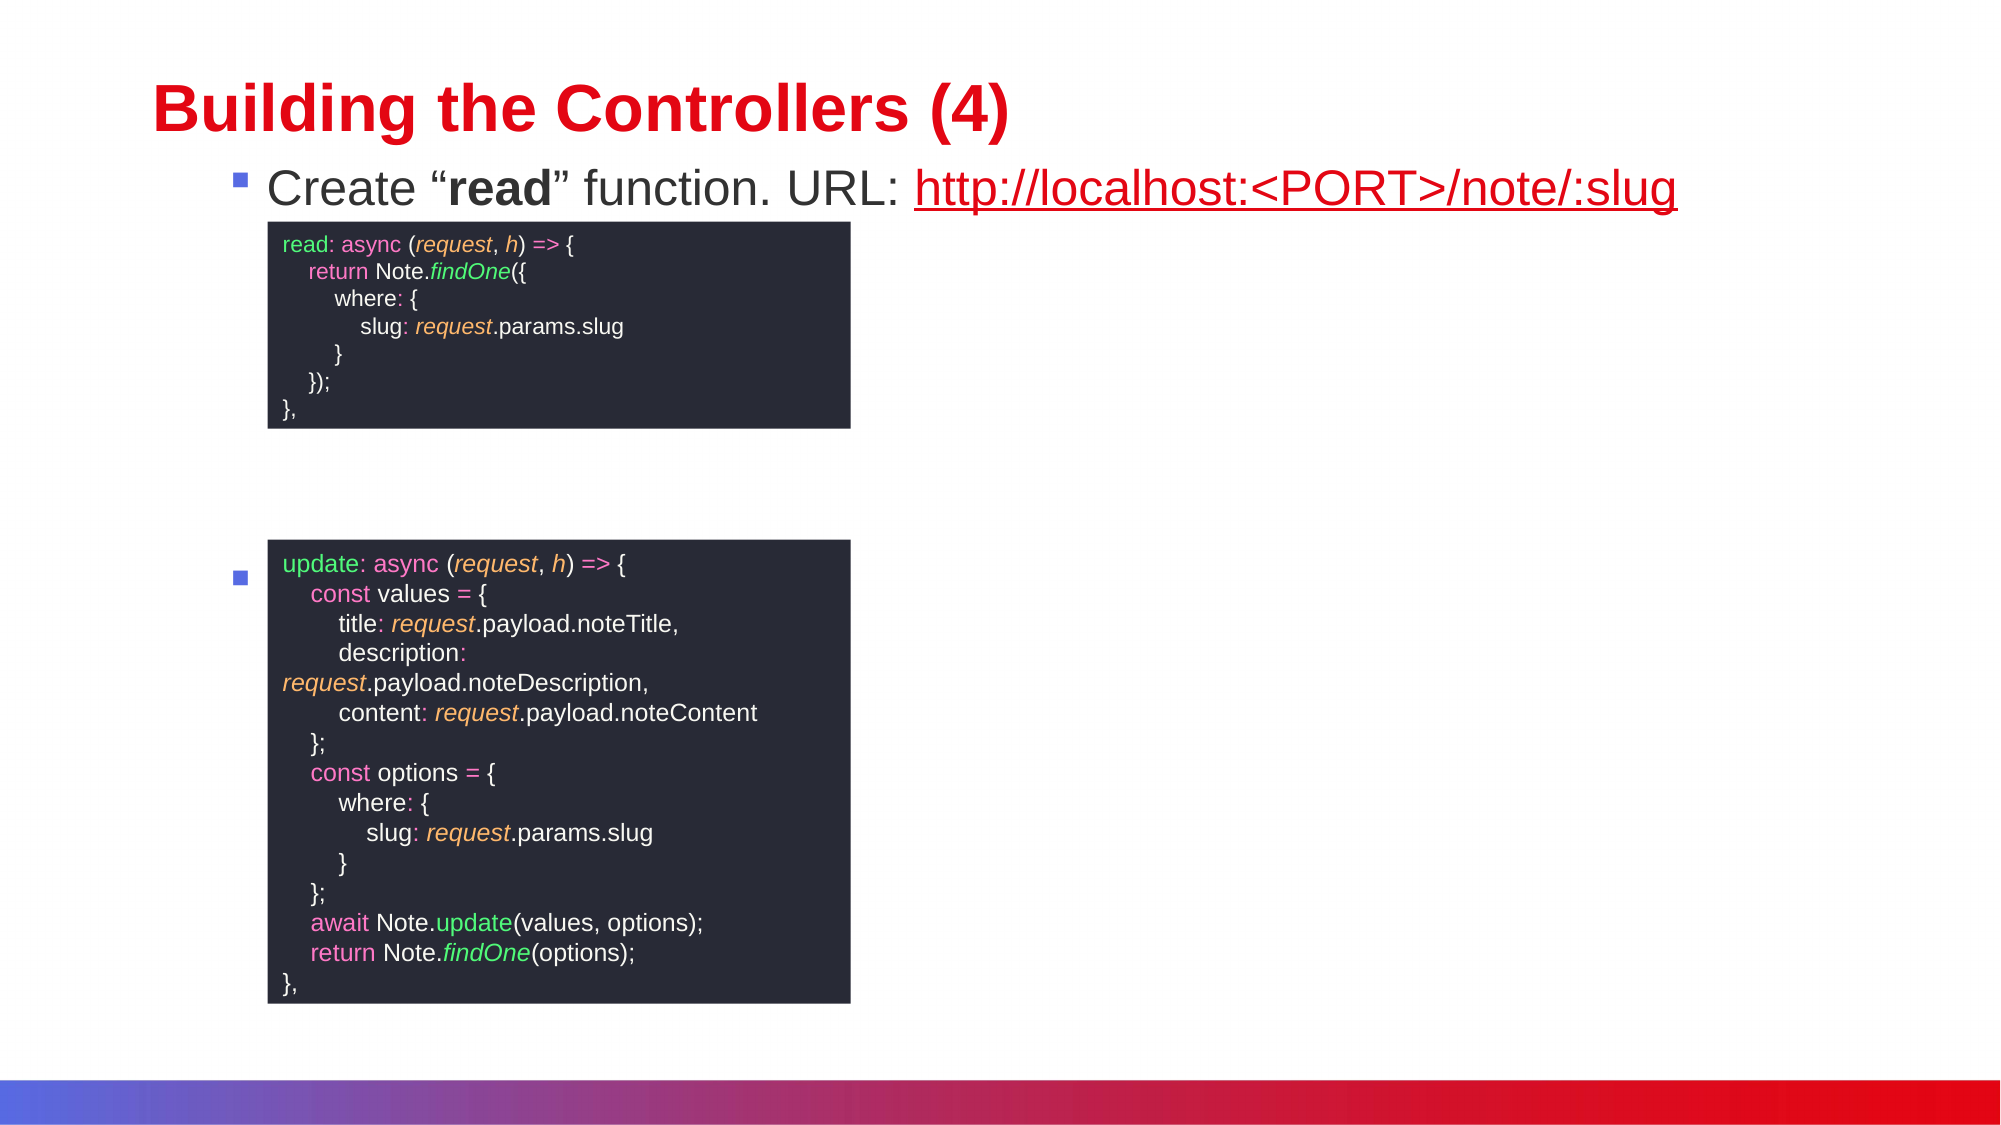

# Building the Controllers (4)
Create “read” function. URL: http://localhost:<PORT>/note/:slug

Create “update” function:

read: async (request, h) => {
    return Note.findOne({
        where: {
            slug: request.params.slug
        }
    });
},
update: async (request, h) => {
    const values = {
        title: request.payload.noteTitle,
        description: request.payload.noteDescription,
        content: request.payload.noteContent
    };
    const options = {
        where: {
            slug: request.params.slug
        }
    };
    await Note.update(values, options);
    return Note.findOne(options);
},